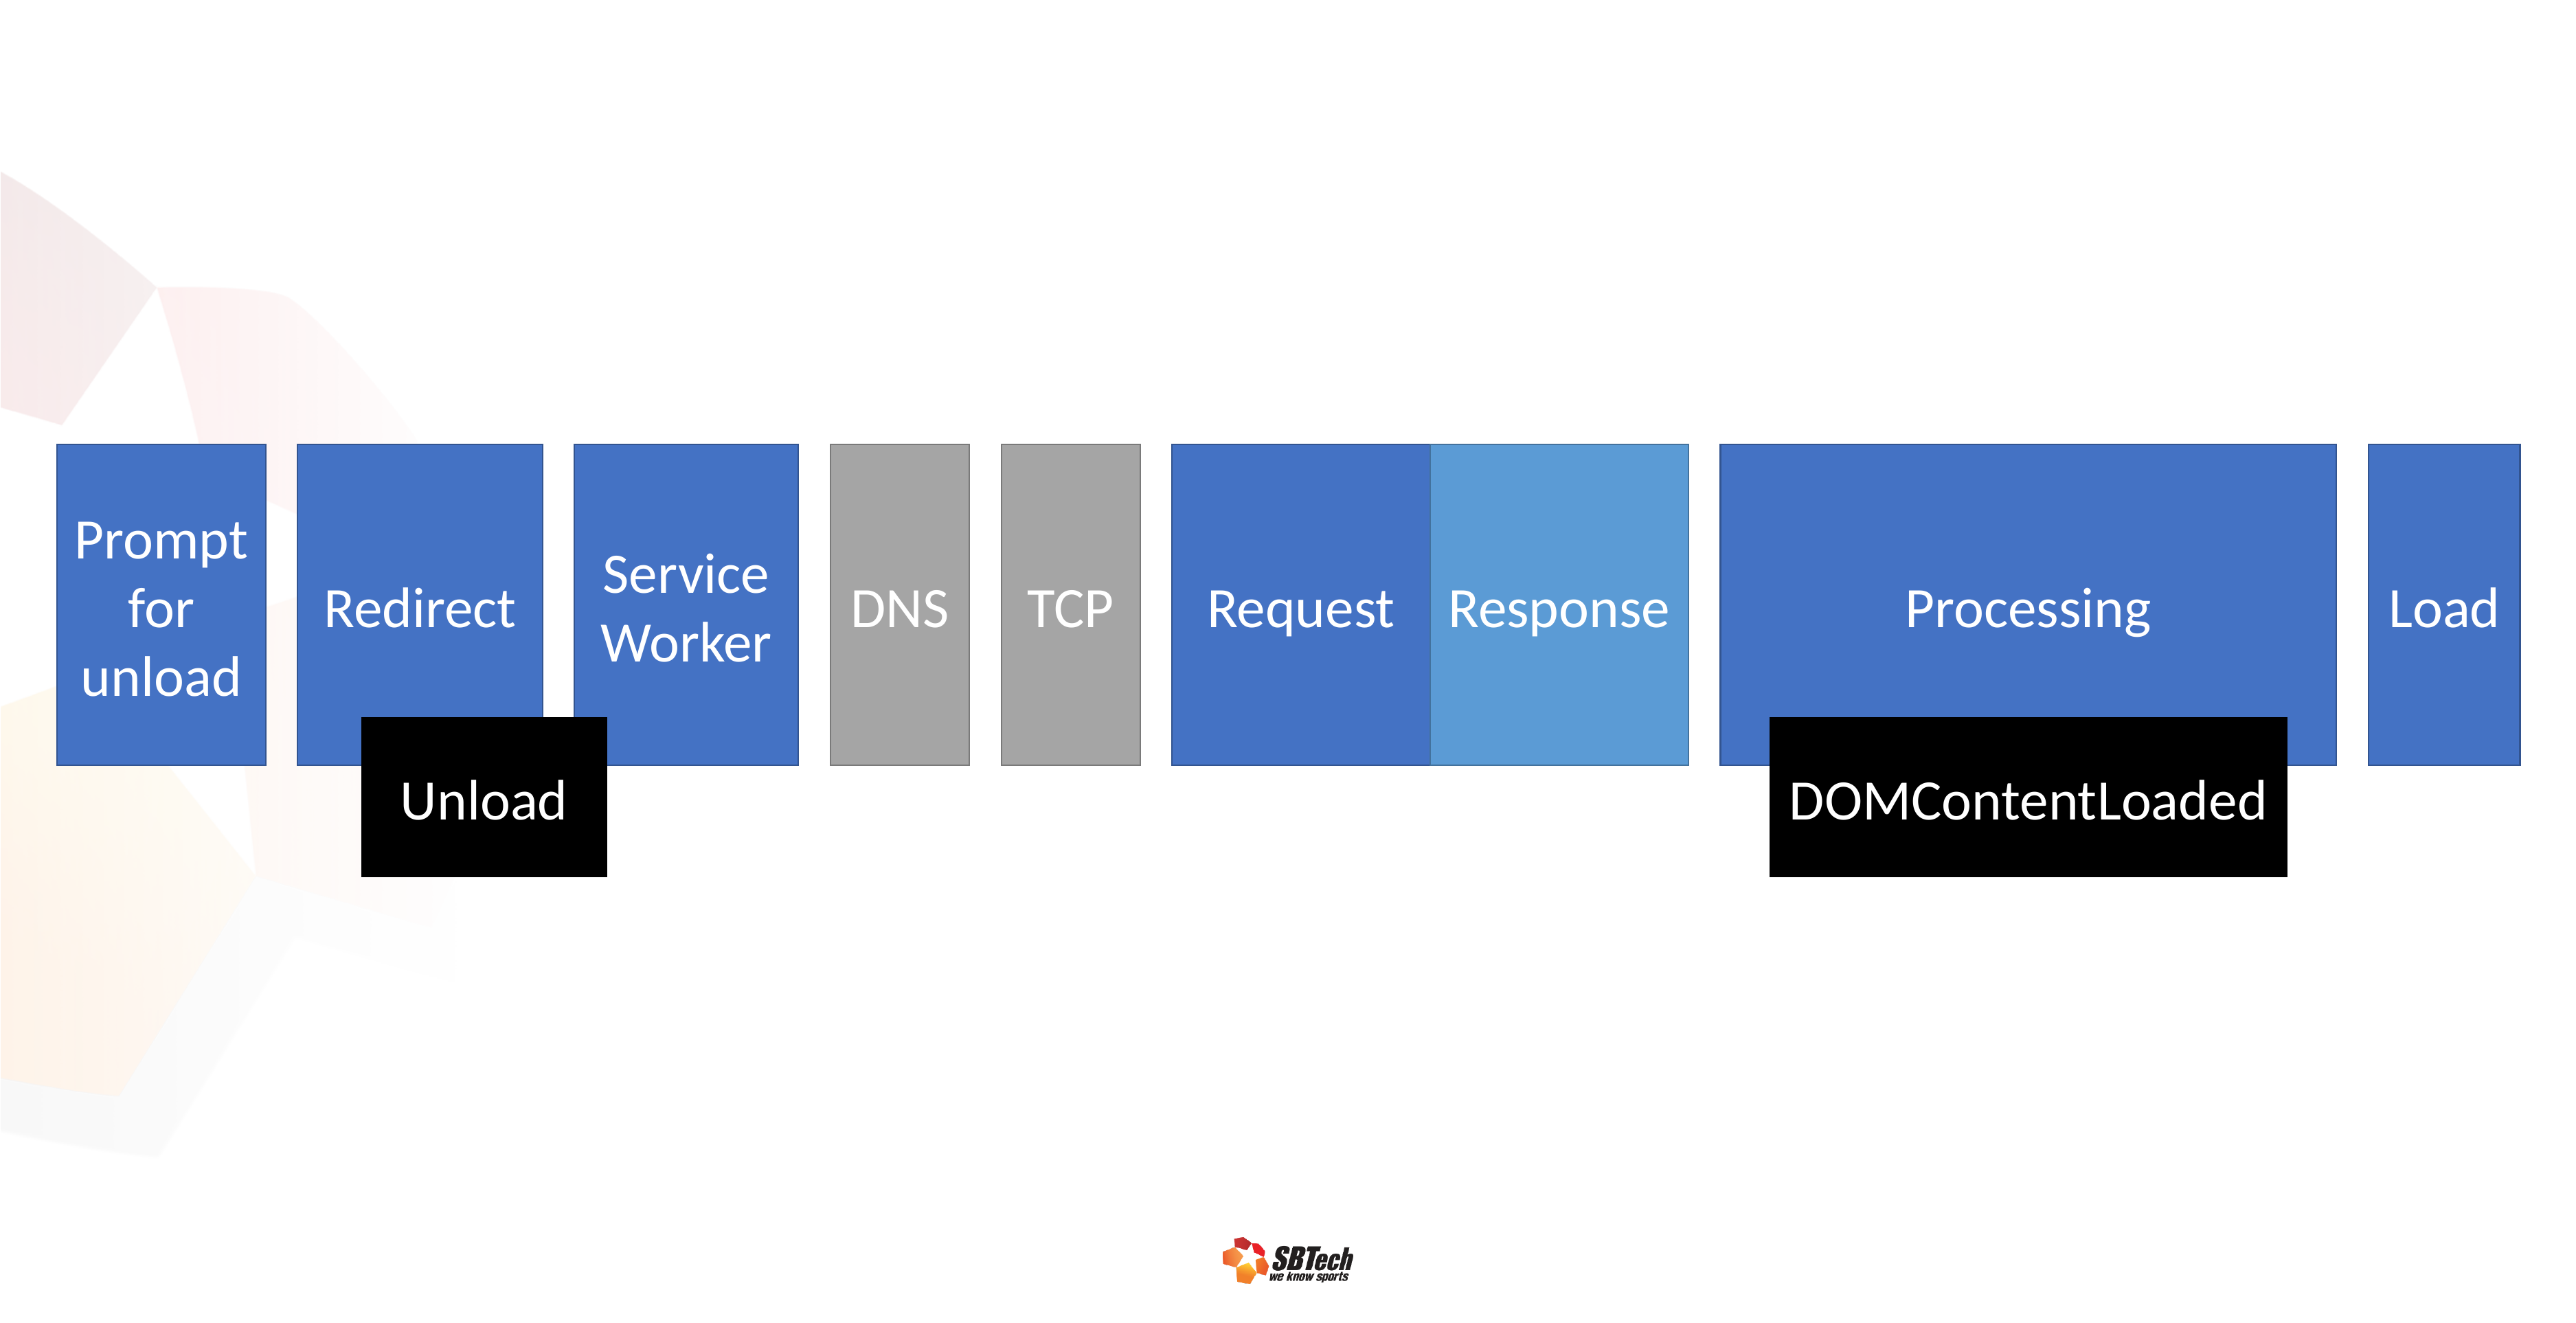

Request
Response
Service
Worker
DNS
TCP
Prompt
for unload
Redirect
Processing
Load
Unload
DOMContentLoaded